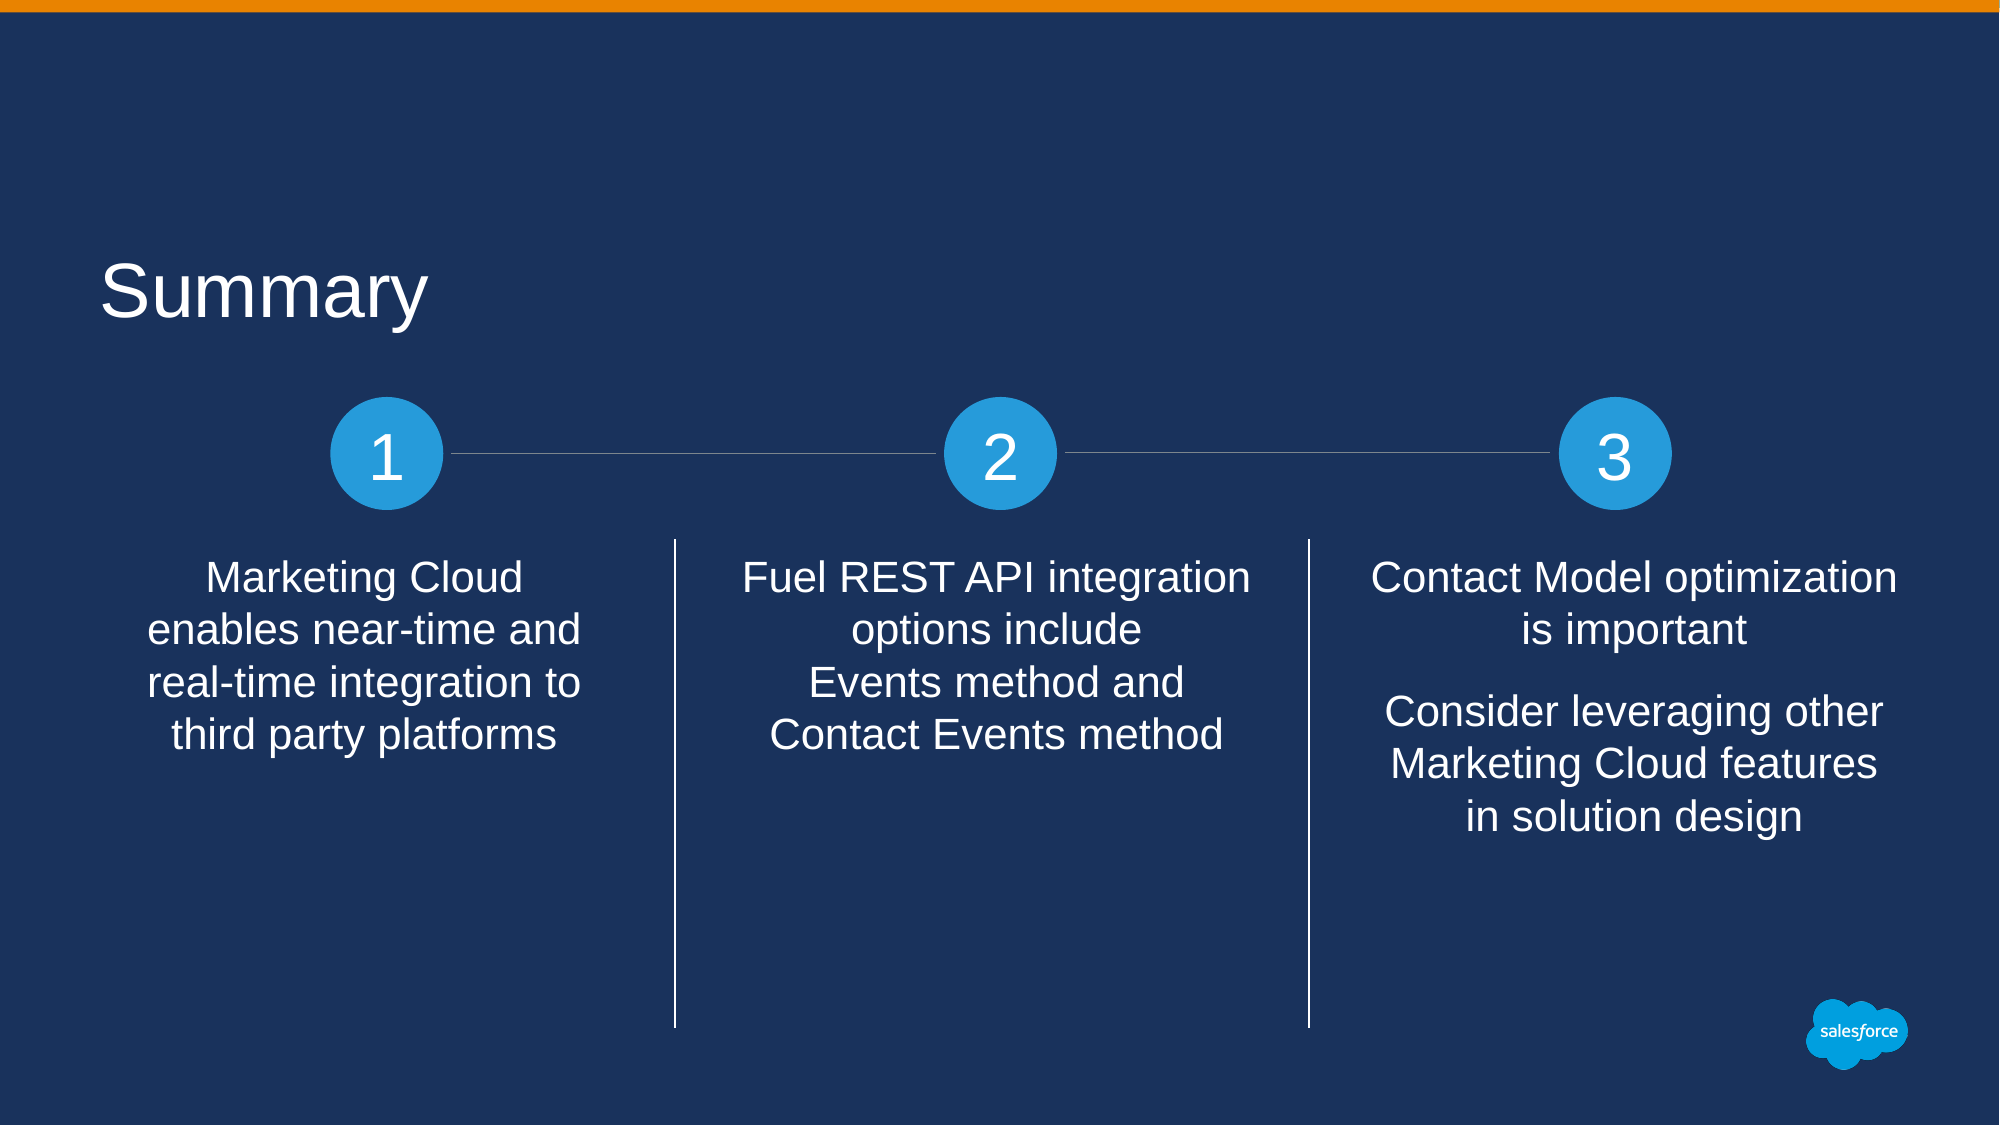

# Summary
1
2
3
Fuel REST API integration options include
Events method and
Contact Events method
Contact Model optimization is important
Consider leveraging other Marketing Cloud features in solution design
Marketing Cloud
enables near-time and real-time integration to third party platforms